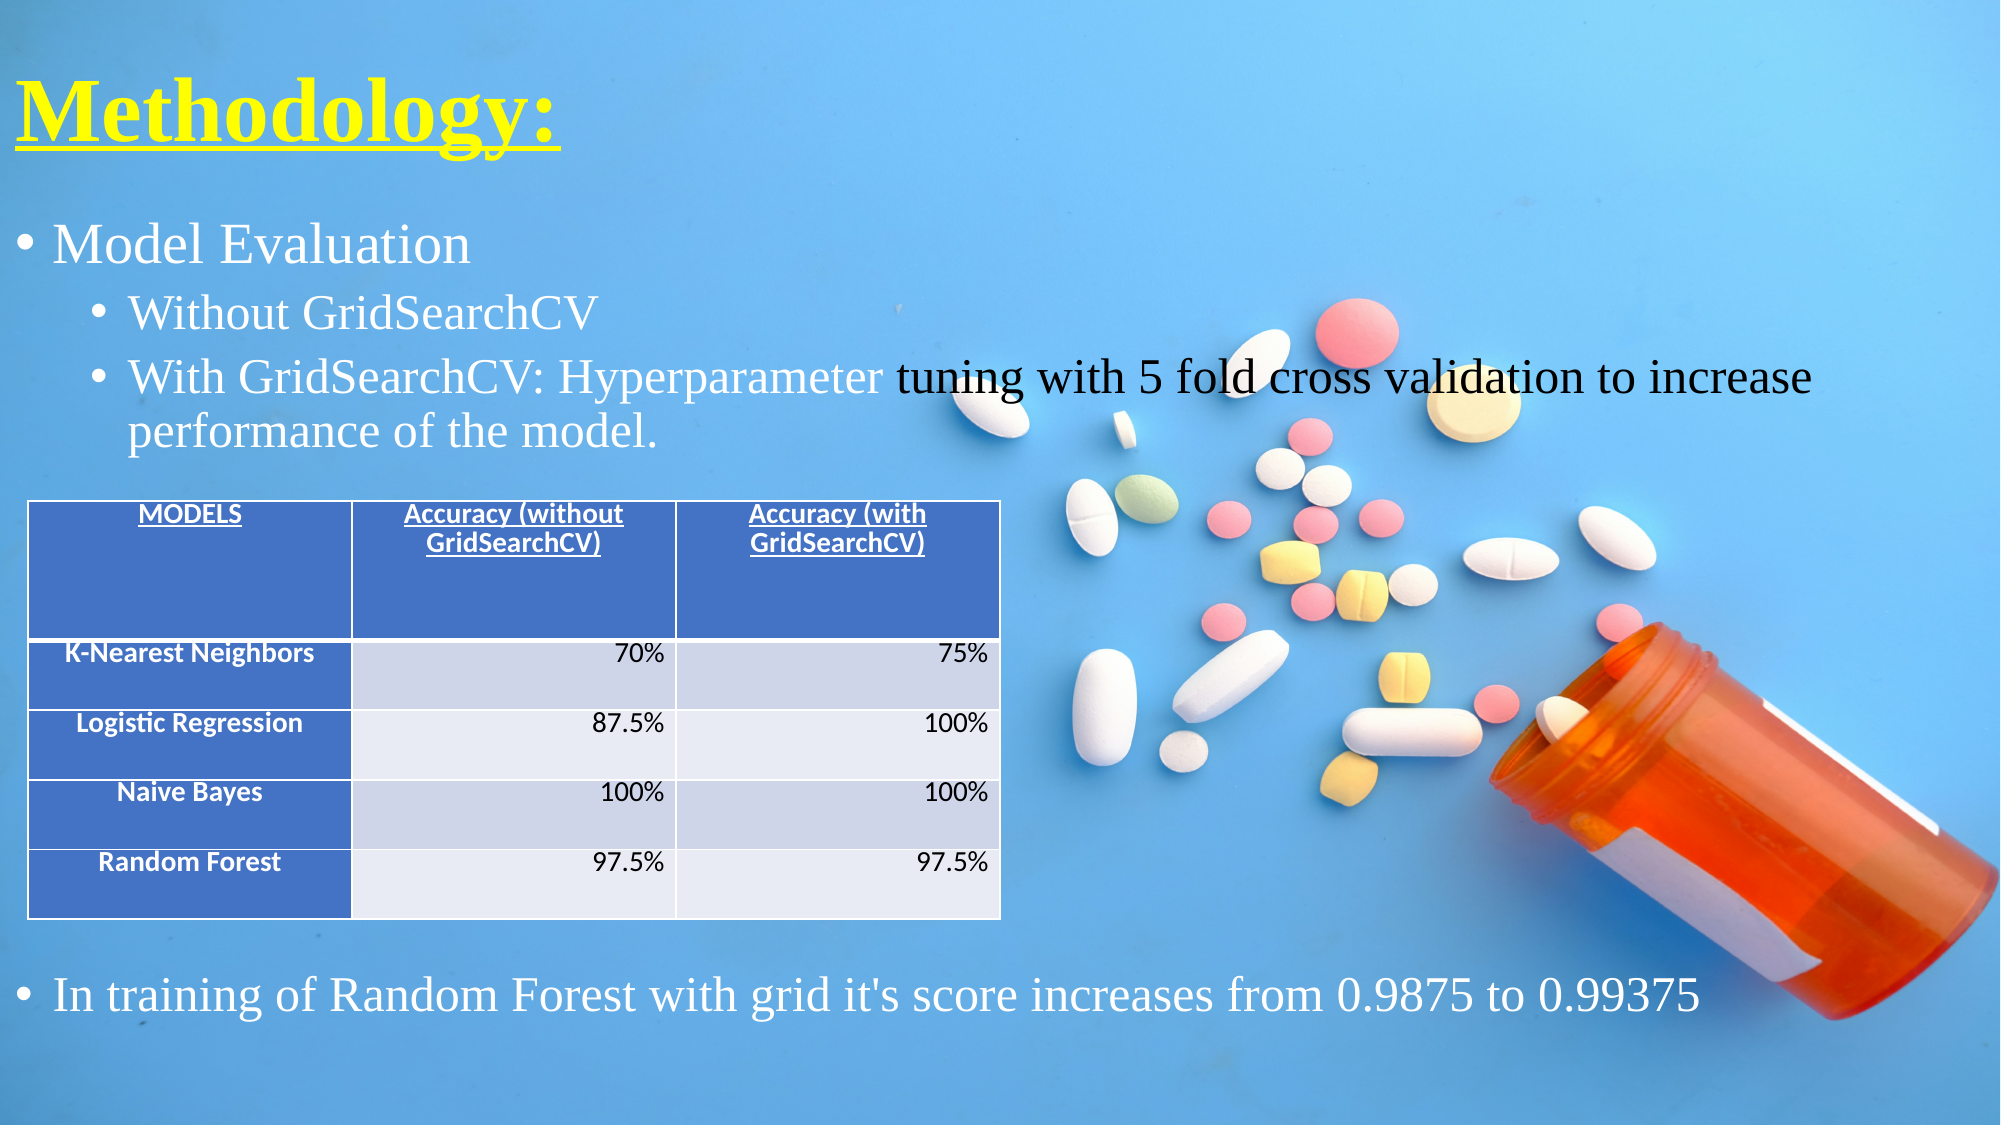

# Methodology:
Model Evaluation
Without GridSearchCV
With GridSearchCV: Hyperparameter tuning with 5 fold cross validation to increase performance of the model.

In training of Random Forest with grid it's score increases from 0.9875 to 0.99375
| MODELS | Accuracy (without GridSearchCV) | Accuracy (with GridSearchCV) |
| --- | --- | --- |
| K-Nearest Neighbors | 70% | 75% |
| Logistic Regression | 87.5% | 100% |
| Naive Bayes | 100% | 100% |
| Random Forest | 97.5% | 97.5% |